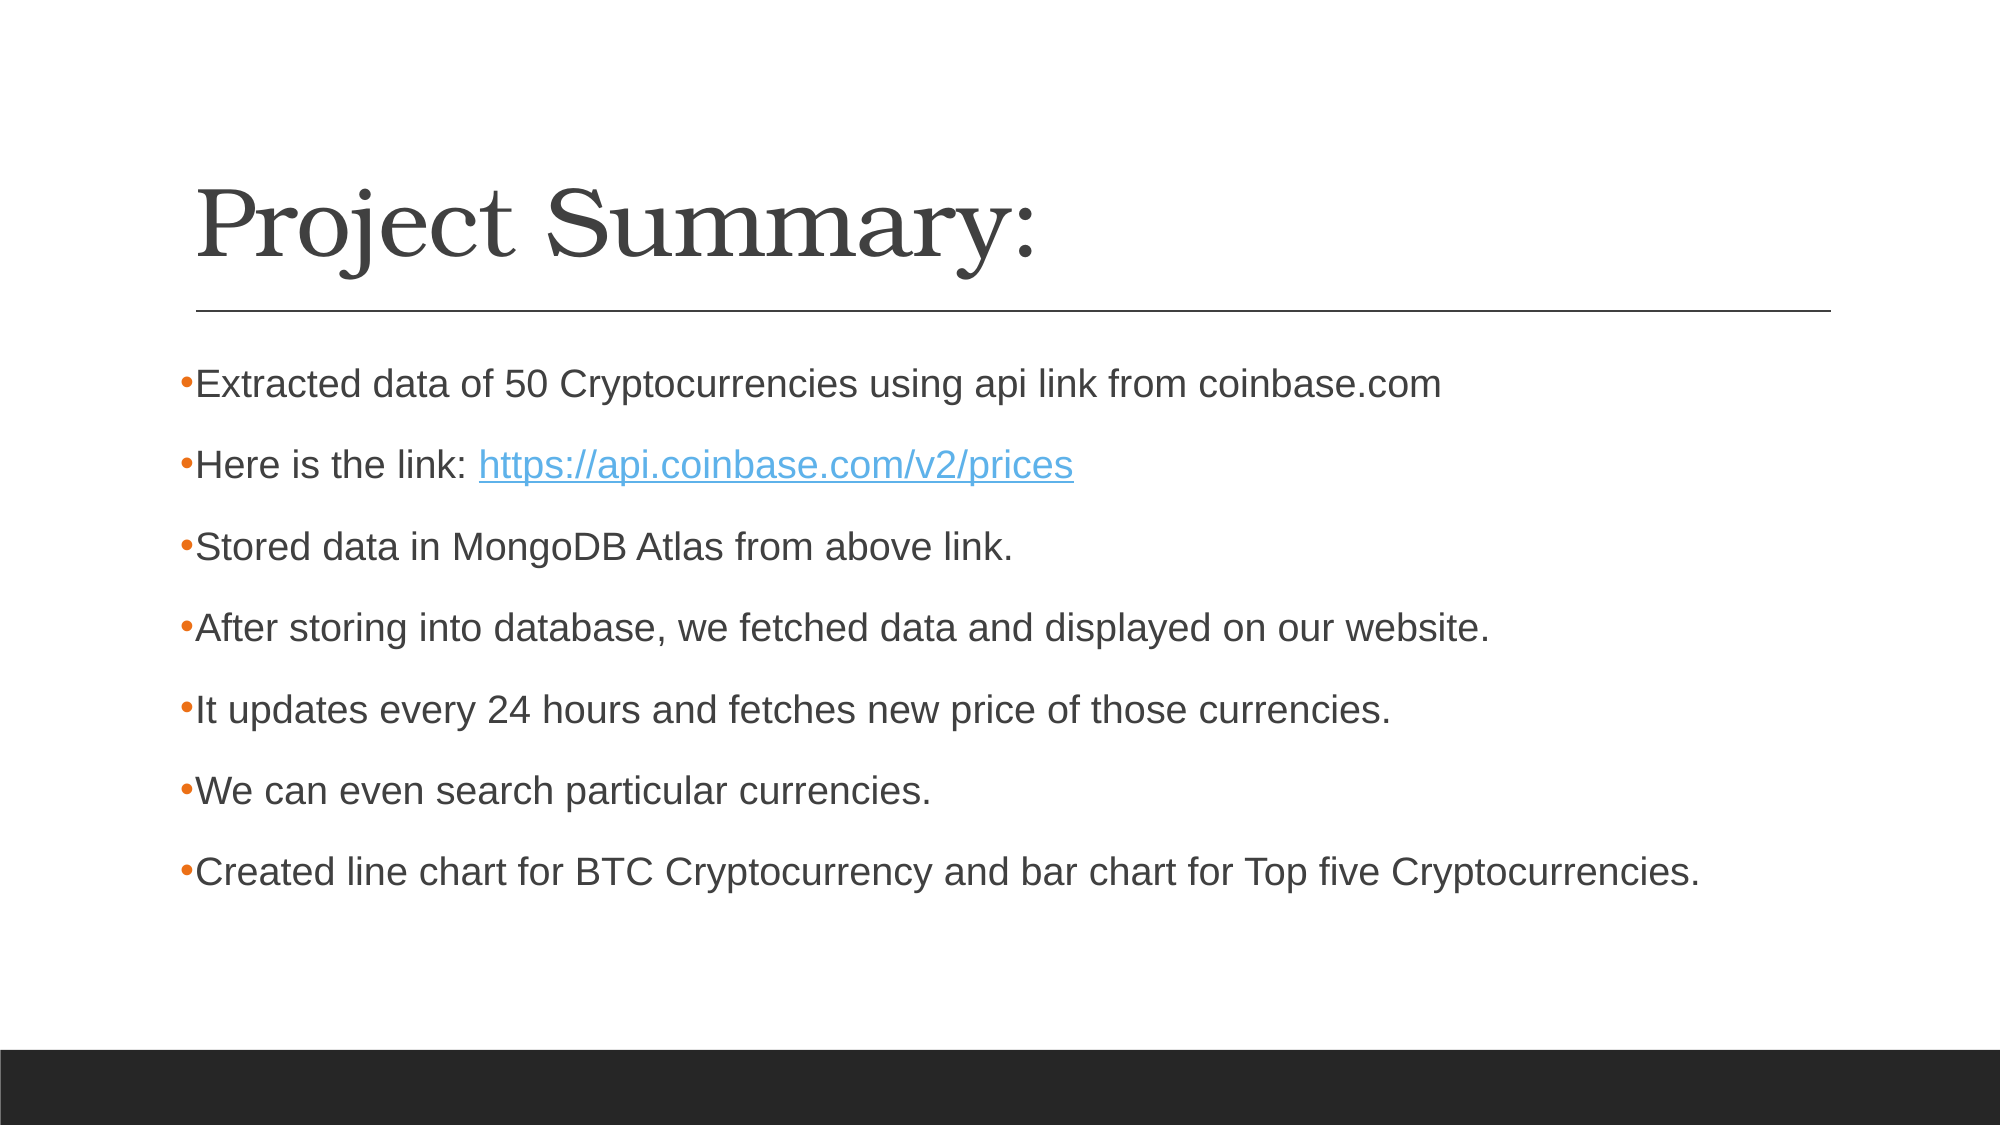

# Project Summary:
Extracted data of 50 Cryptocurrencies using api link from coinbase.com
Here is the link: https://api.coinbase.com/v2/prices
Stored data in MongoDB Atlas from above link.
After storing into database, we fetched data and displayed on our website.
It updates every 24 hours and fetches new price of those currencies.
We can even search particular currencies.
Created line chart for BTC Cryptocurrency and bar chart for Top five Cryptocurrencies.